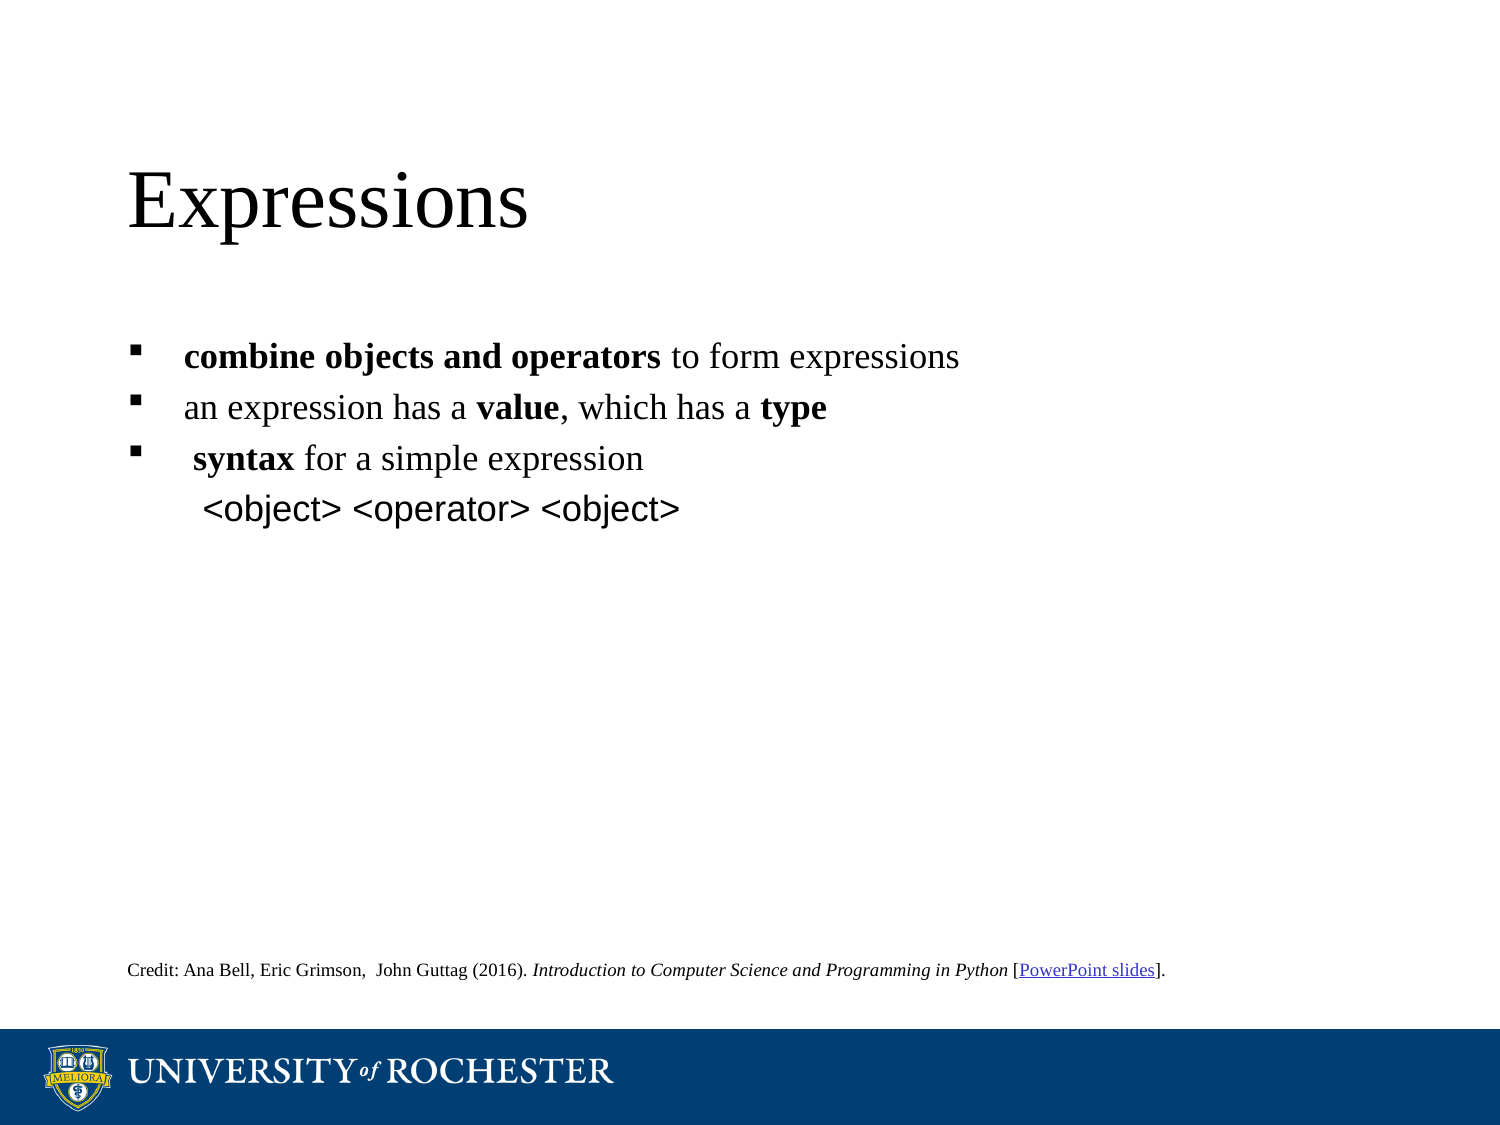

# Expressions
combine objects and operators to form expressions
an expression has a value, which has a type
 syntax for a simple expression
<object> <operator> <object>
Credit: Ana Bell, Eric Grimson,  John Guttag (2016). Introduction to Computer Science and Programming in Python [PowerPoint slides].